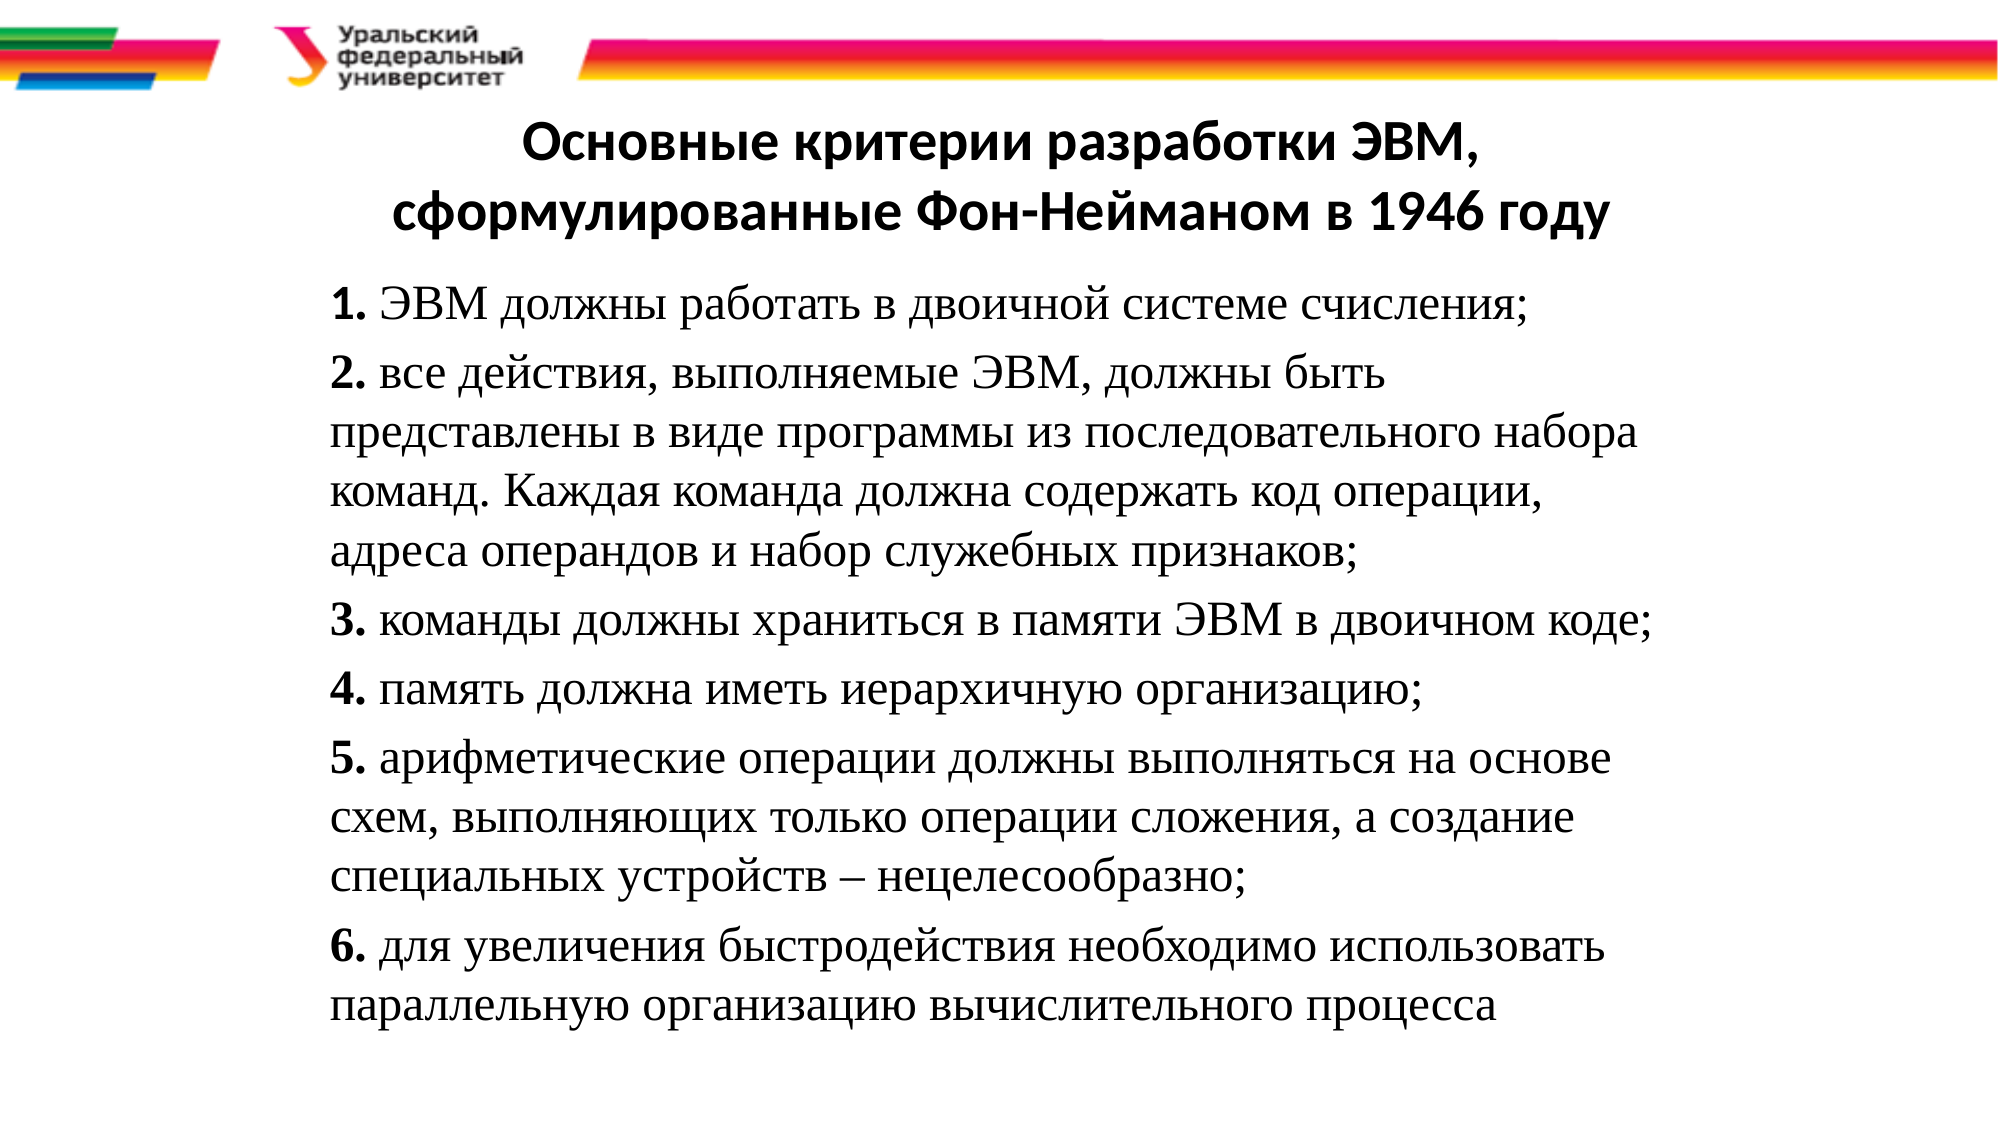

# Основные критерии разработки ЭВМ, сформулированные Фон-Нейманом в 1946 году
1. ЭВМ должны работать в двоичной системе счисления;
2. все действия, выполняемые ЭВМ, должны быть представлены в виде программы из последовательного набора команд. Каждая команда должна содержать код операции, адреса операндов и набор служебных признаков;
3. команды должны храниться в памяти ЭВМ в двоичном коде;
4. память должна иметь иерархичную организацию;
5. арифметические операции должны выполняться на основе схем, выполняющих только операции сложения, а создание специальных устройств – нецелесообразно;
6. для увеличения быстродействия необходимо использовать параллельную организацию вычислительного процесса